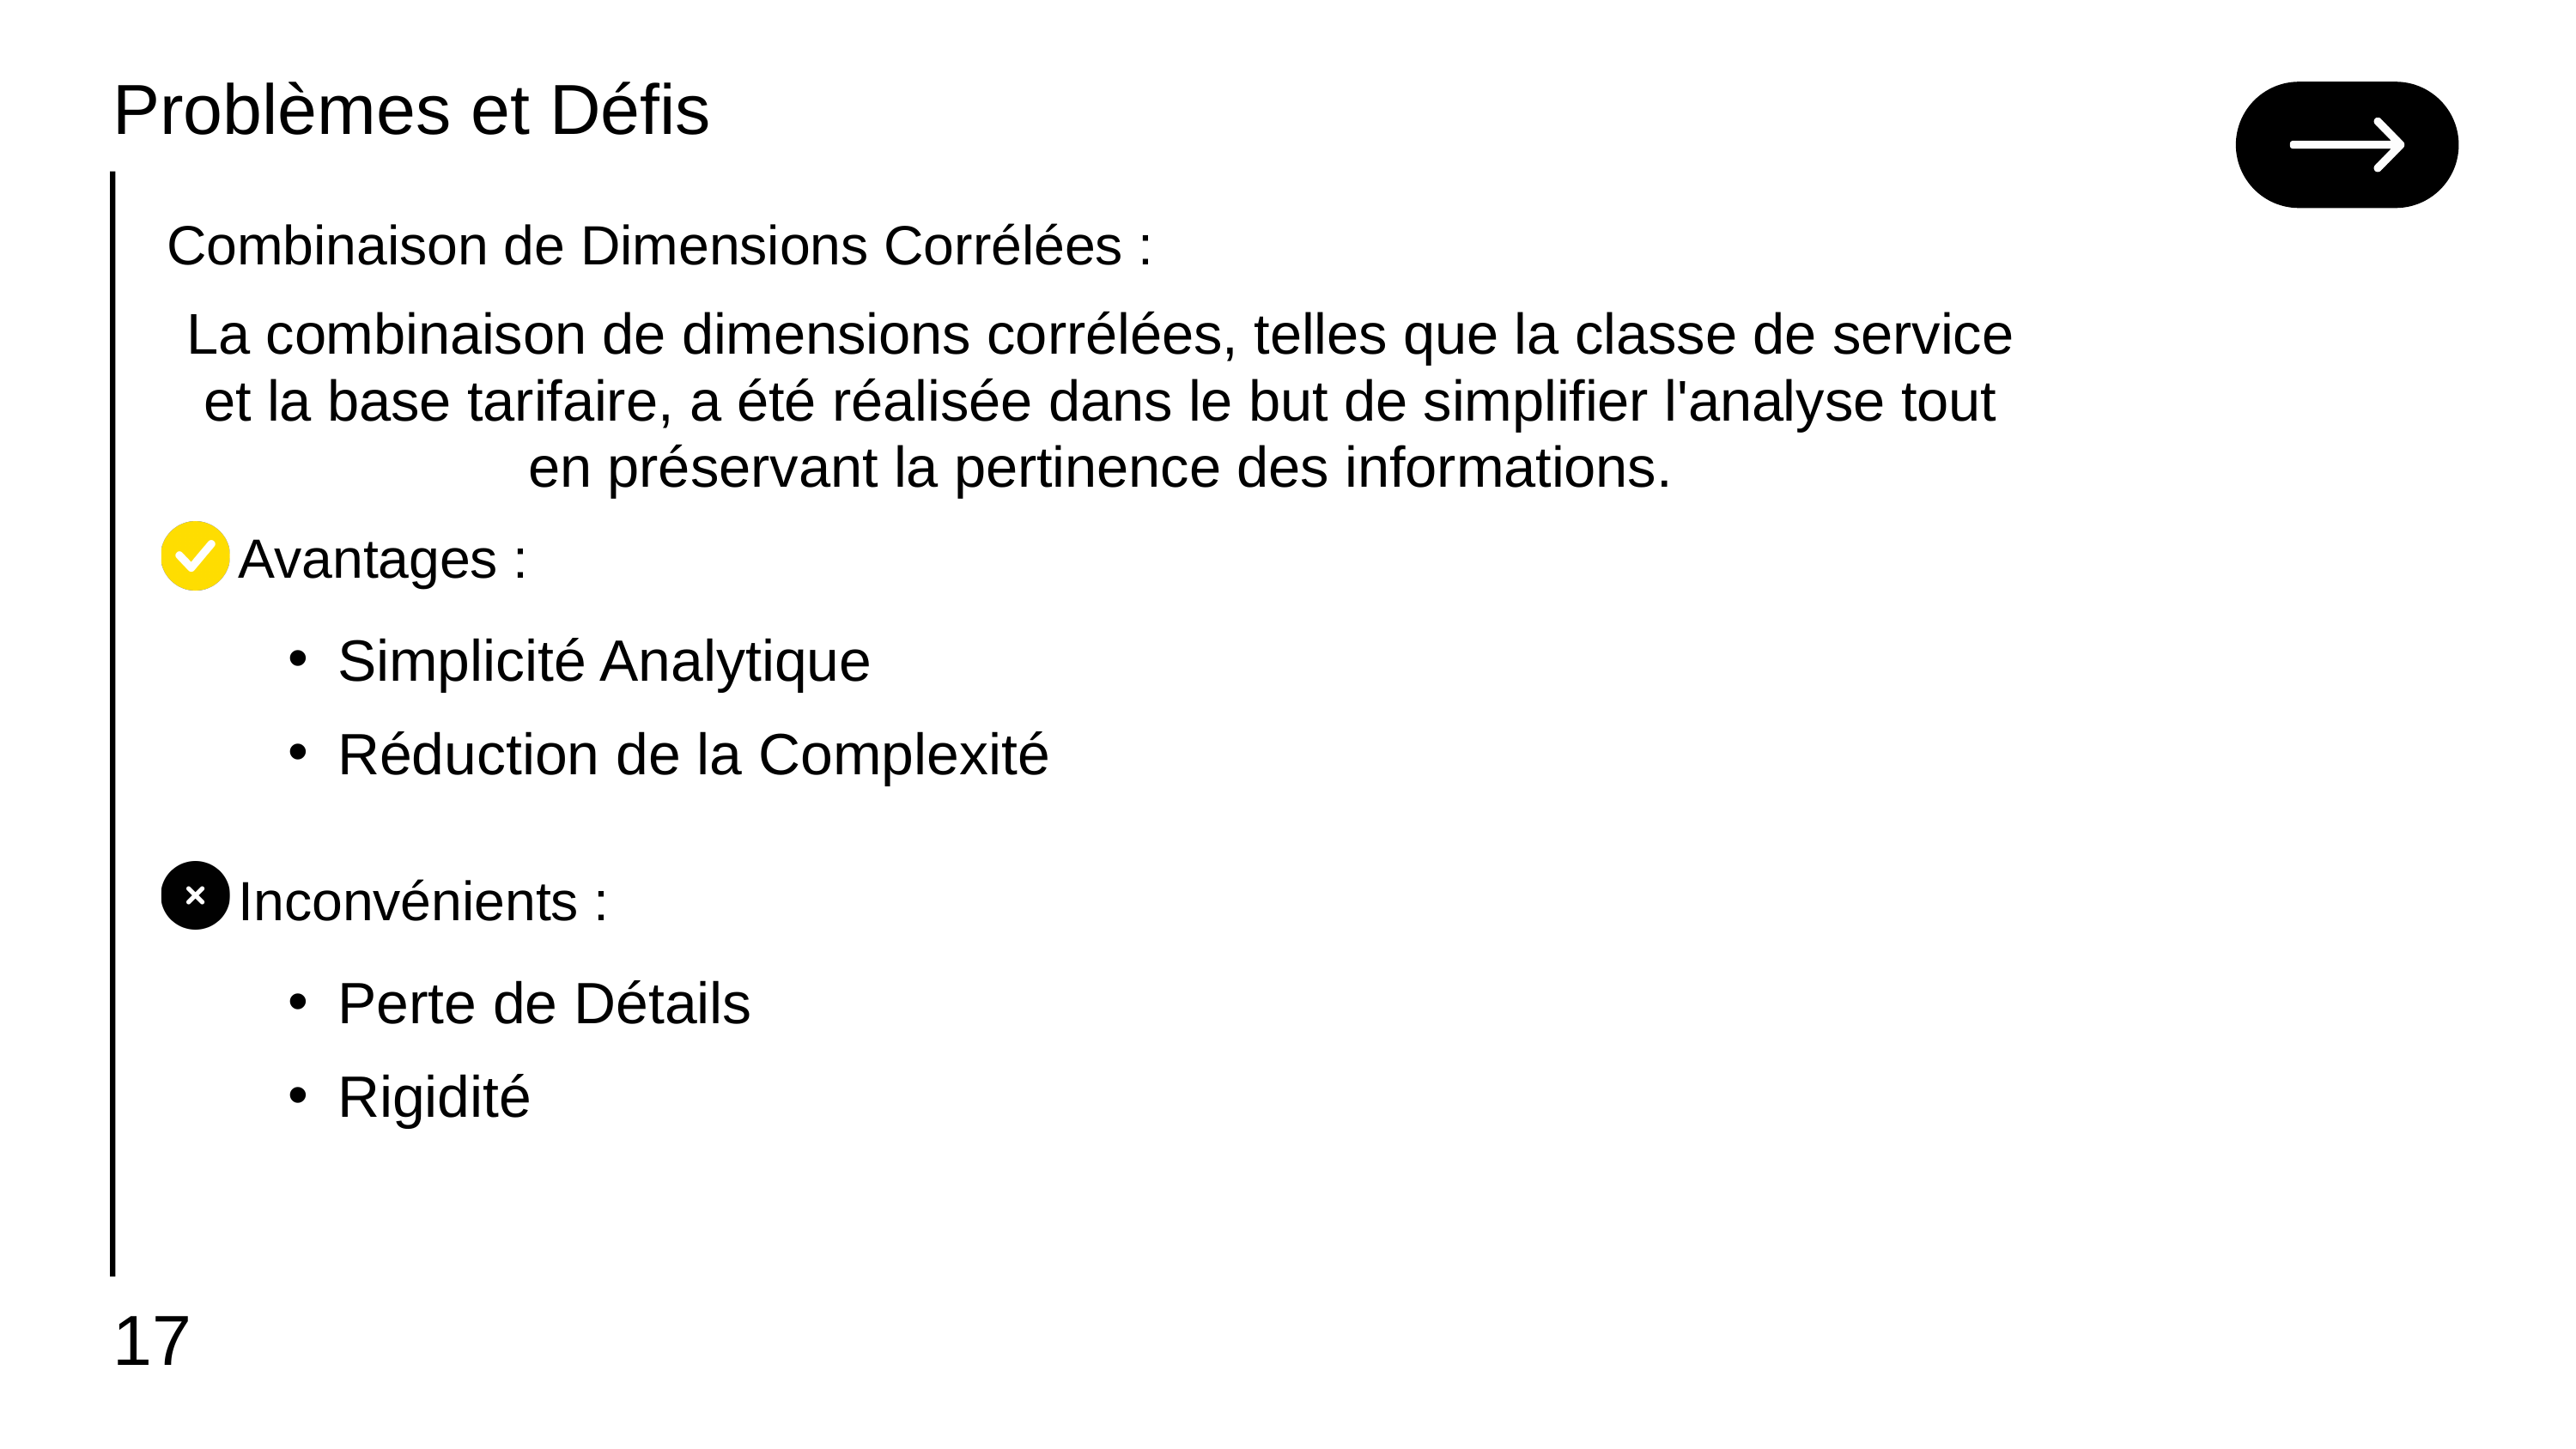

Problèmes et Défis

Combinaison de Dimensions Corrélées :
La combinaison de dimensions corrélées, telles que la classe de service et la base tarifaire, a été réalisée dans le but de simplifier l'analyse tout en préservant la pertinence des informations.
Avantages :

Simplicité Analytique
Réduction de la Complexité
Inconvénients :

Perte de Détails
Rigidité
17